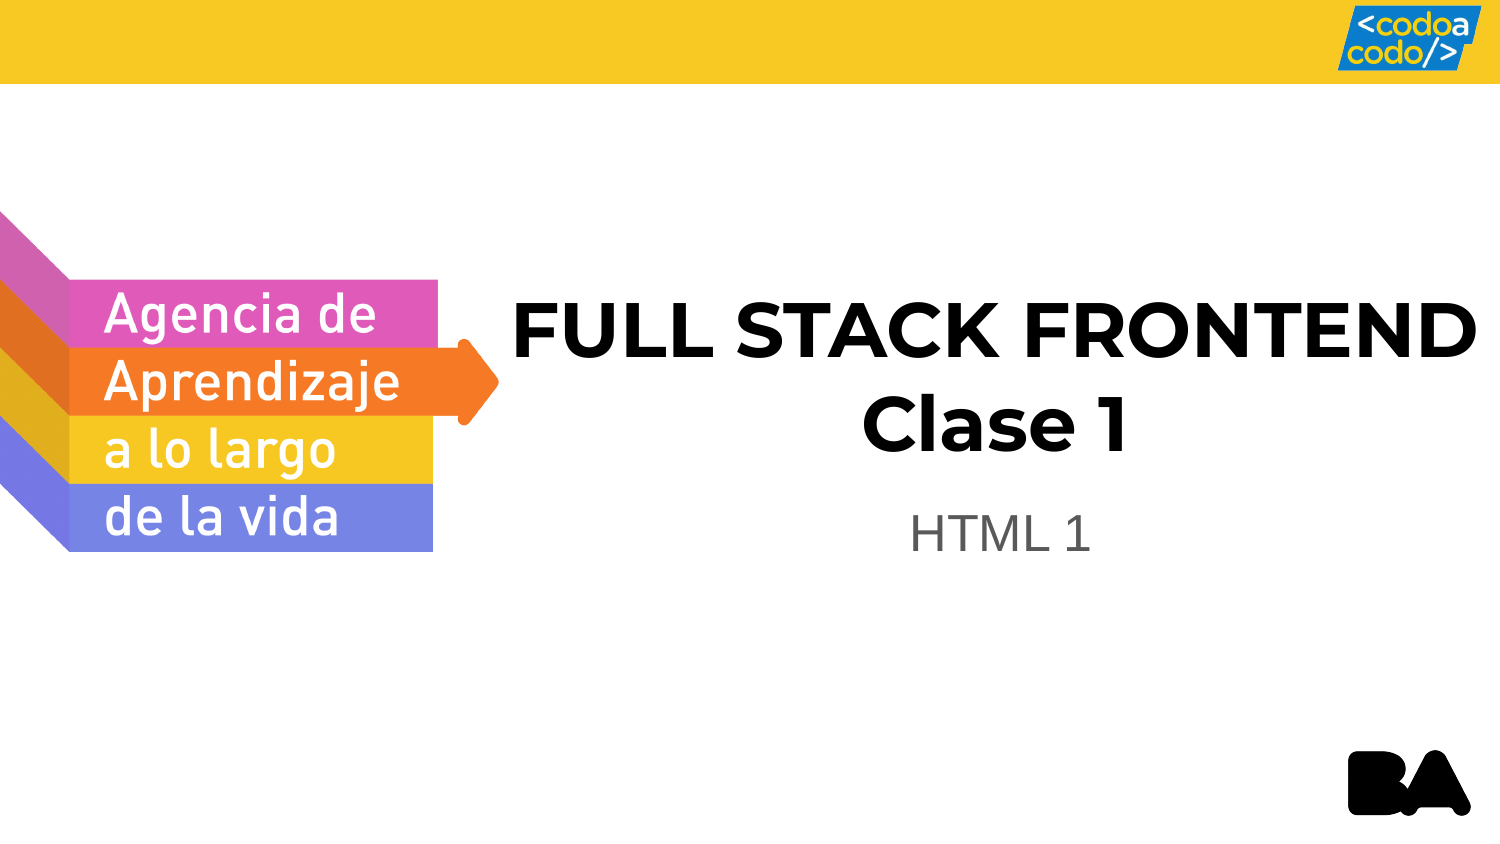

# FULL STACK FRONTEND
Clase 1
HTML 1